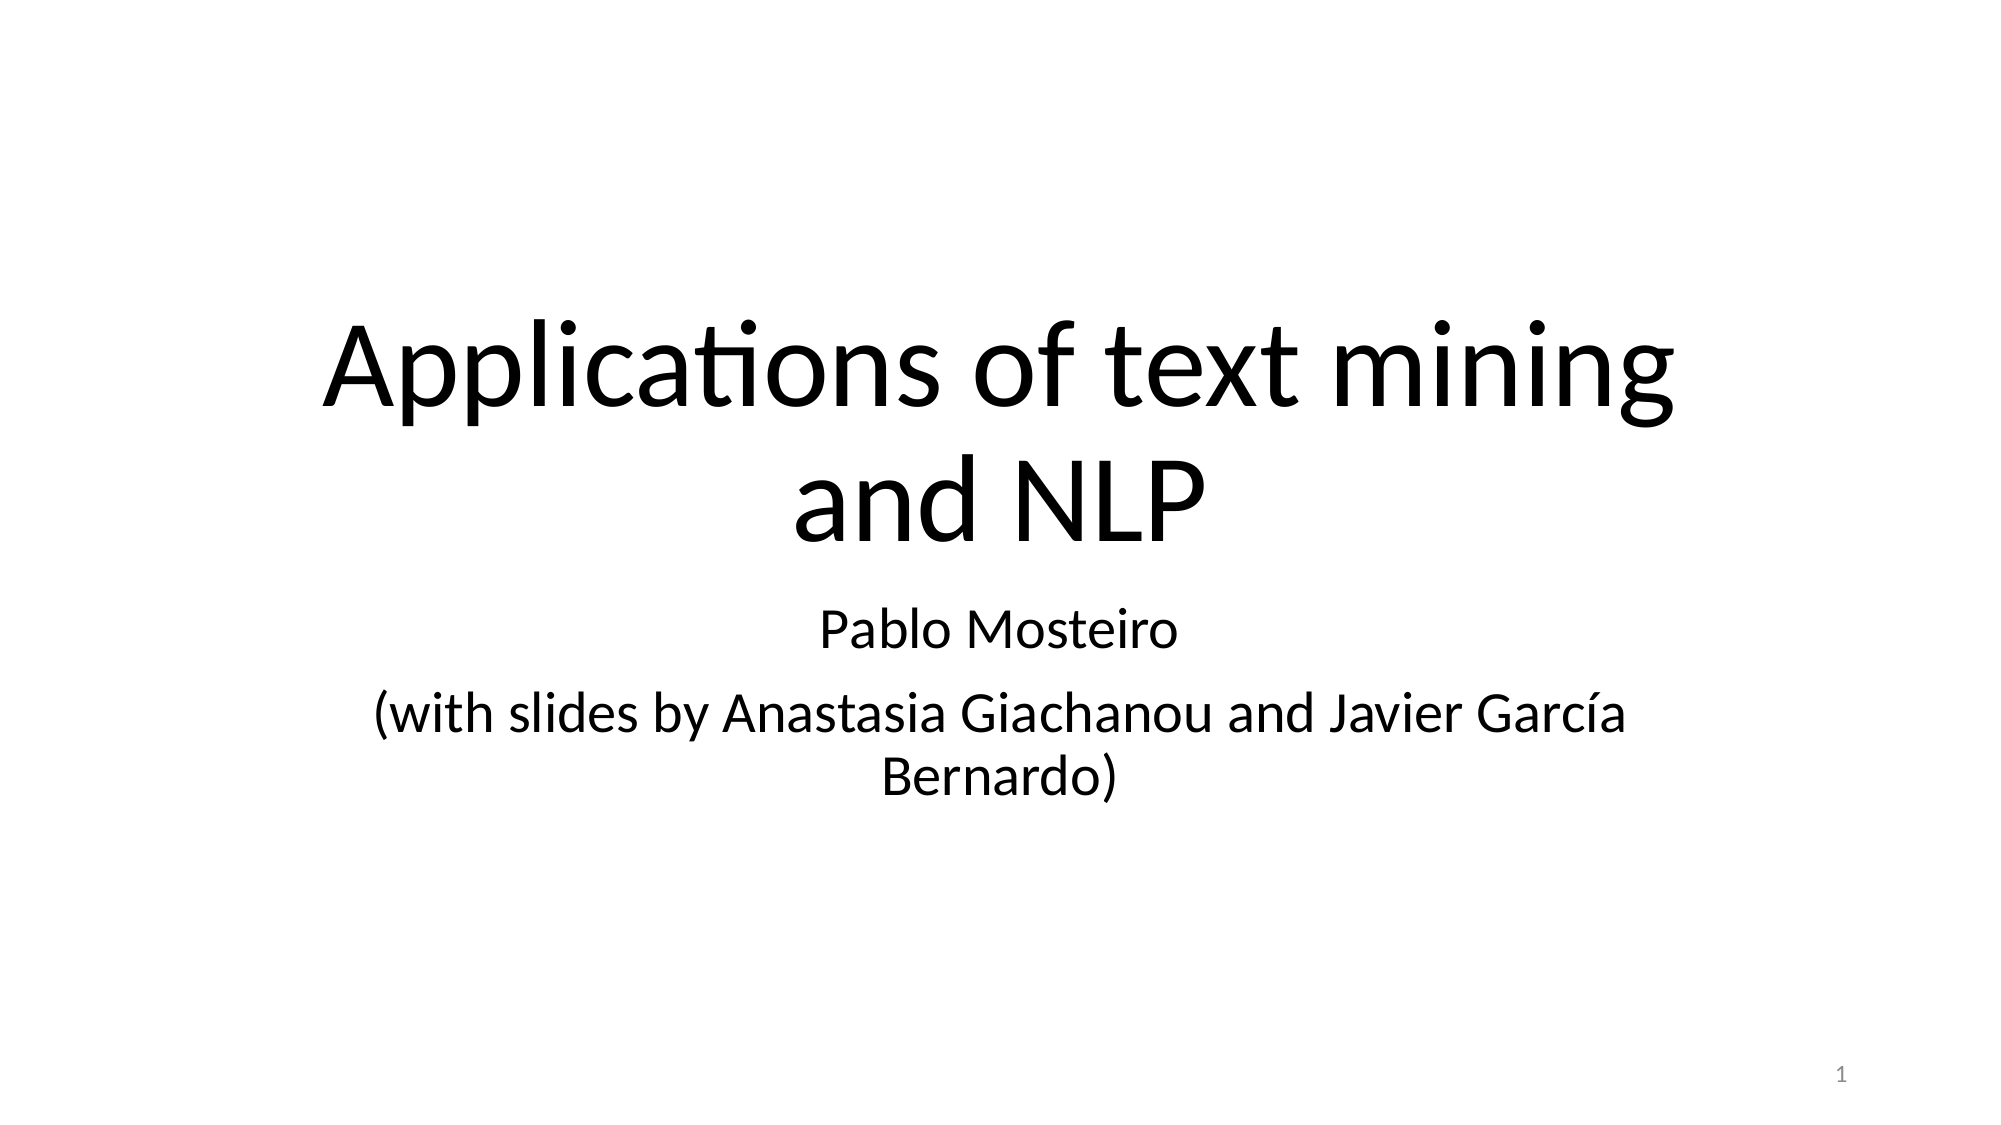

# Applications of text mining and NLP
Pablo Mosteiro
(with slides by Anastasia Giachanou and Javier García Bernardo)
1